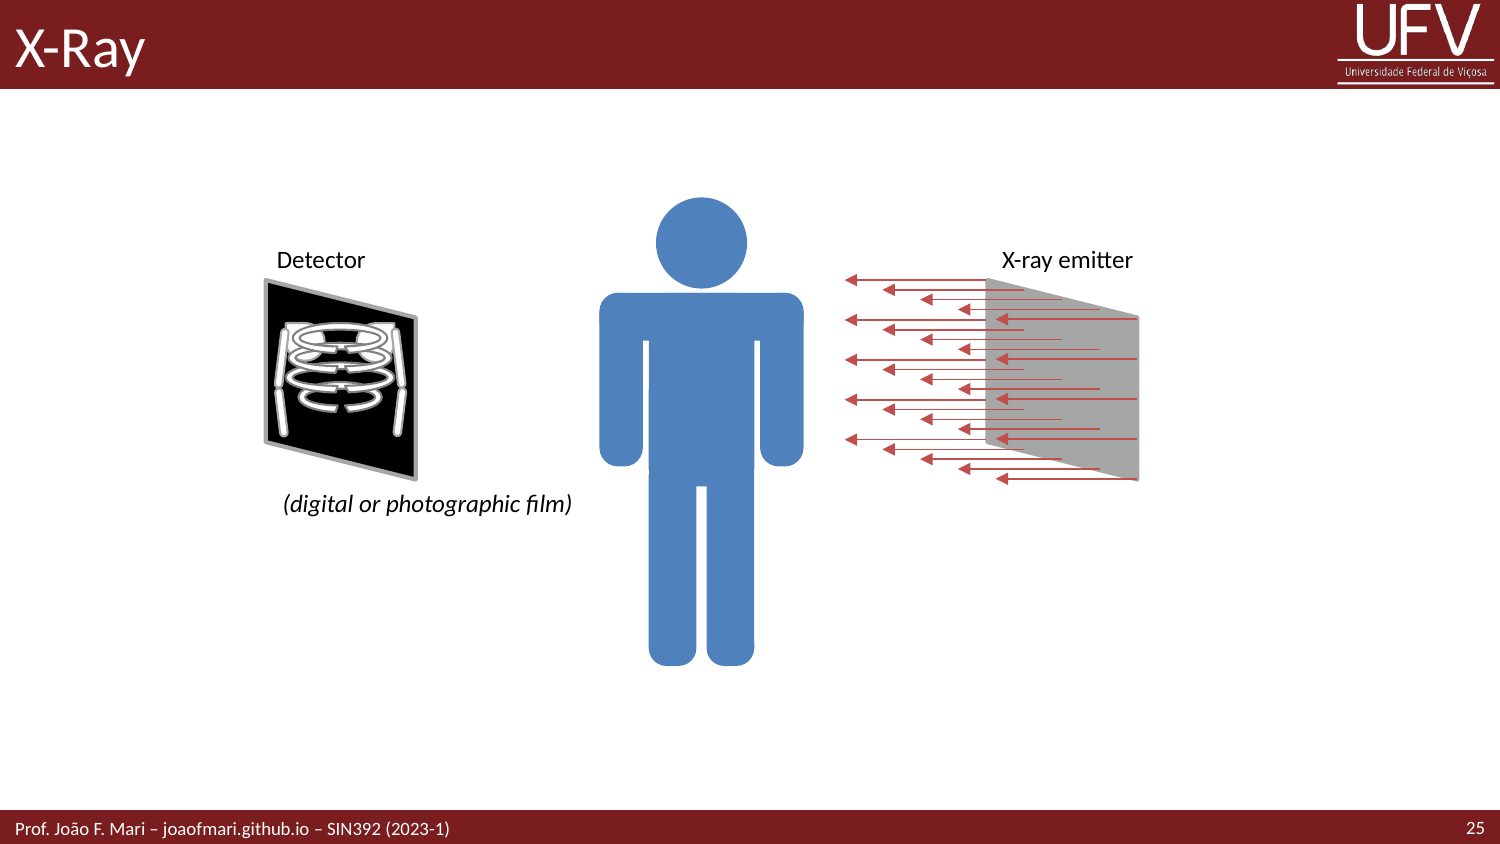

# X-Ray

Detector
X-ray emitter

(digital or photographic film)
25
Prof. João F. Mari – joaofmari.github.io – SIN392 (2023-1)